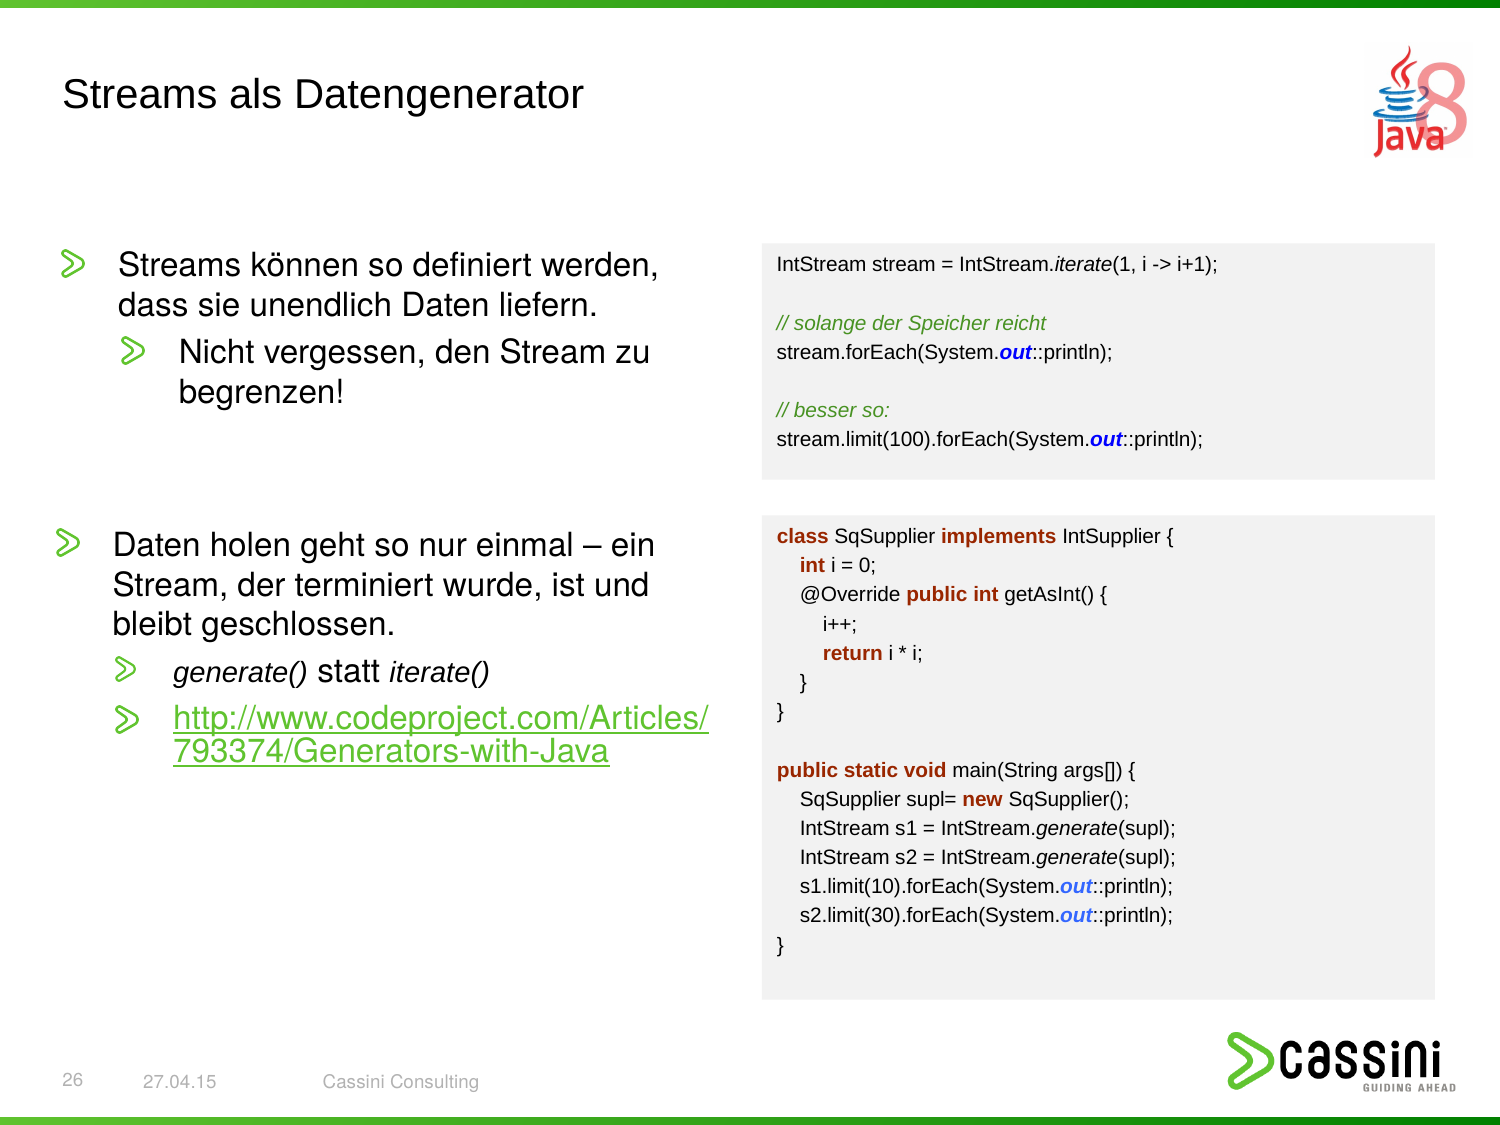

# Streams als Datengenerator
Streams können so definiert werden, dass sie unendlich Daten liefern.
Nicht vergessen, den Stream zu begrenzen!
IntStream stream = IntStream.iterate(1, i -> i+1);

// solange der Speicher reicht
stream.forEach(System.out::println);

// besser so:
stream.limit(100).forEach(System.out::println);
Daten holen geht so nur einmal – ein Stream, der terminiert wurde, ist und bleibt geschlossen.
generate() statt iterate()
http://www.codeproject.com/Articles/793374/Generators-with-Java
class SqSupplier implements IntSupplier {
    int i = 0;
    @Override public int getAsInt() {
        i++;
        return i * i;
    }
}

public static void main(String args[]) {
    SqSupplier supl= new SqSupplier();
    IntStream s1 = IntStream.generate(supl);
    IntStream s2 = IntStream.generate(supl);
    s1.limit(10).forEach(System.out::println);
    s2.limit(30).forEach(System.out::println);
}
26
27.04.15
Cassini Consulting